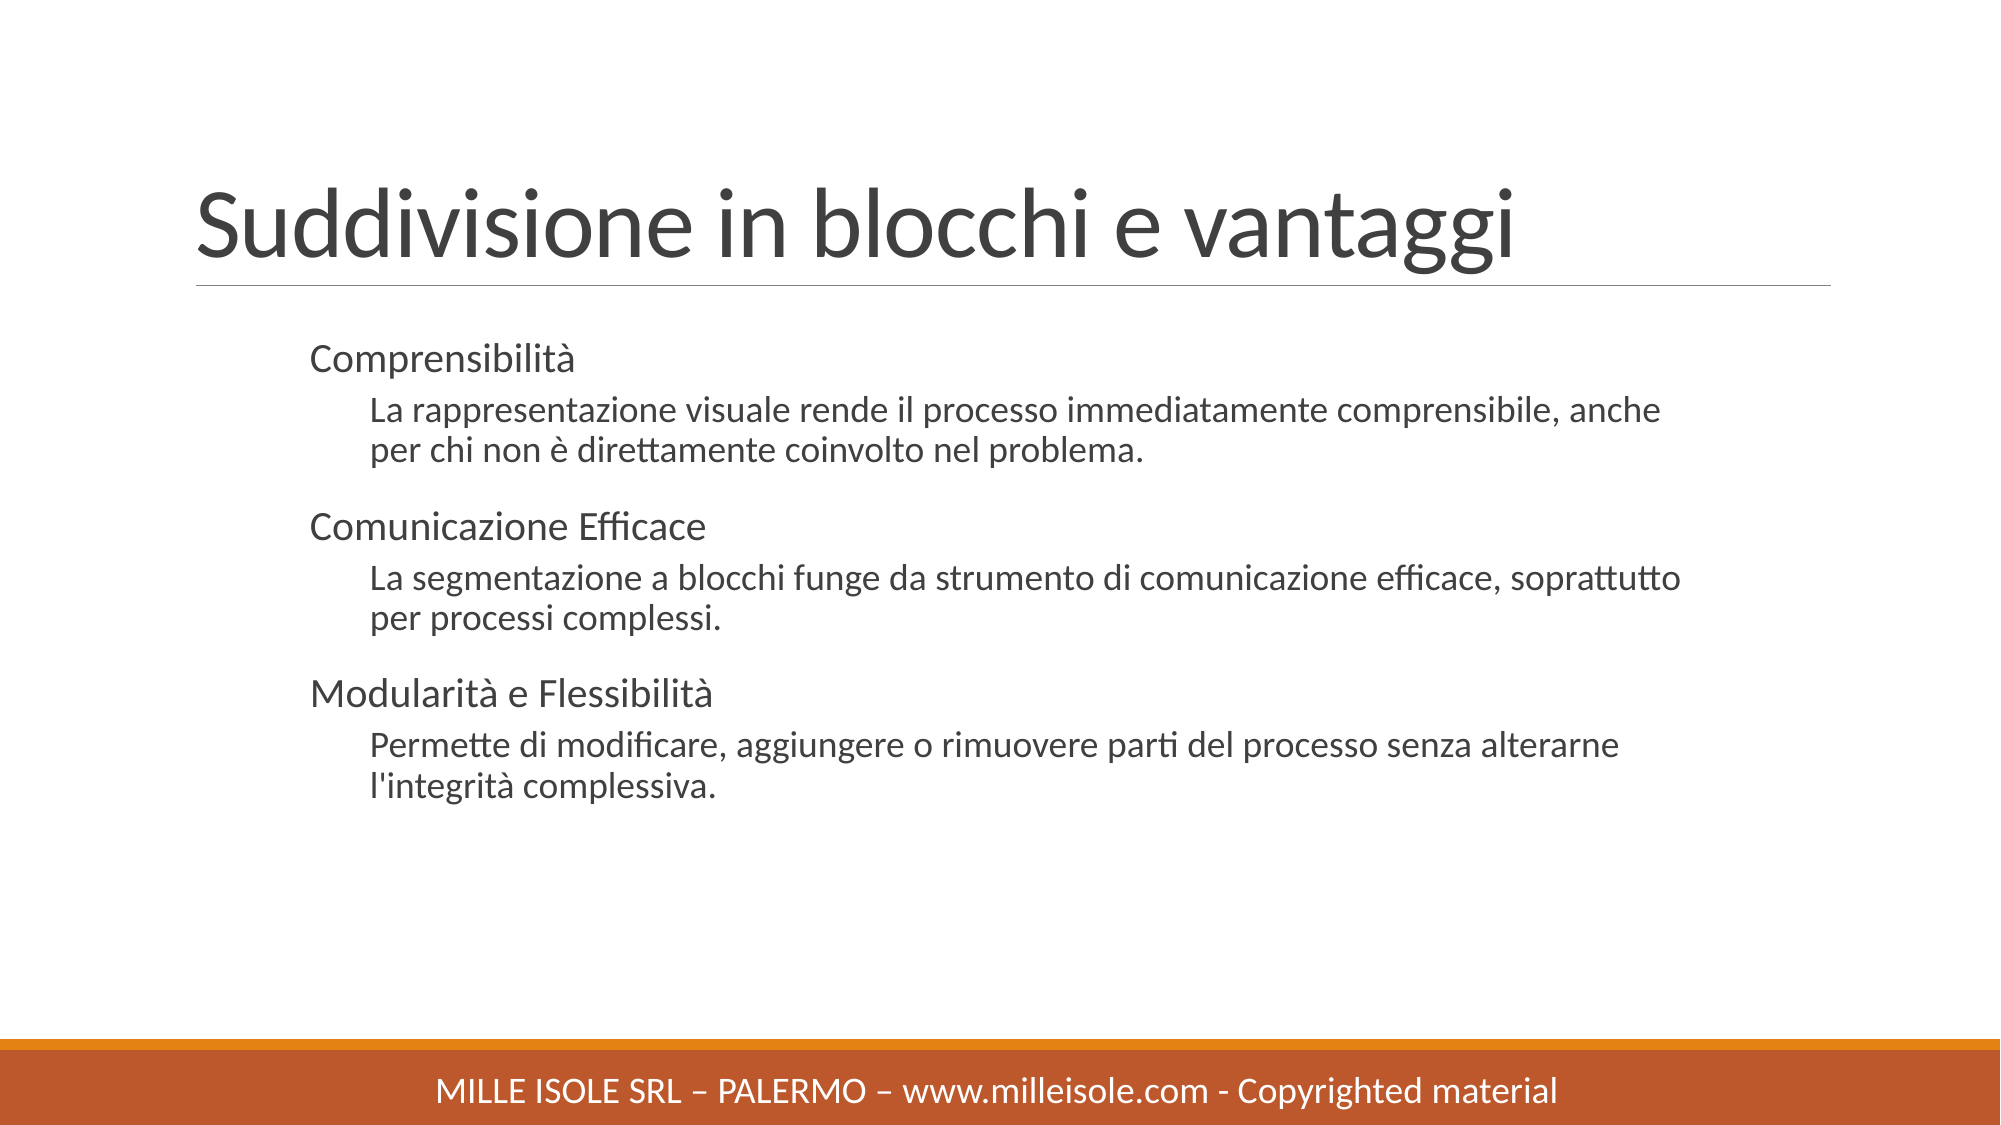

# Suddivisione in blocchi e vantaggi
Comprensibilità
La rappresentazione visuale rende il processo immediatamente comprensibile, anche per chi non è direttamente coinvolto nel problema.
Comunicazione Efficace
La segmentazione a blocchi funge da strumento di comunicazione efficace, soprattutto per processi complessi.
Modularità e Flessibilità
Permette di modificare, aggiungere o rimuovere parti del processo senza alterarne l'integrità complessiva.